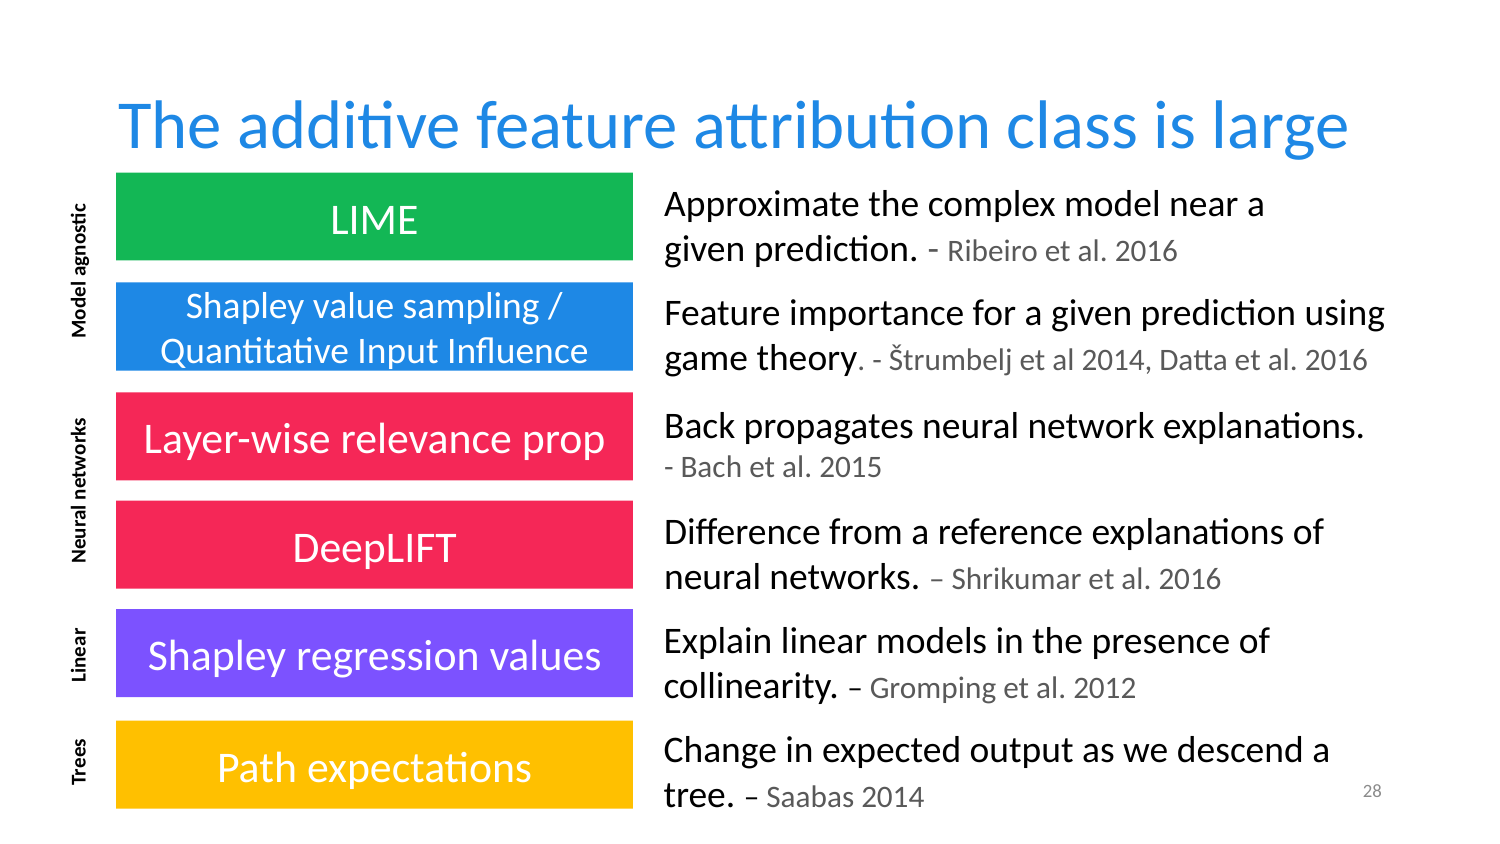

# The additive feature attribution class is large
Approximate the complex model near a given prediction. - Ribeiro et al. 2016
LIME
Model agnostic
Feature importance for a given prediction using game theory. - Štrumbelj et al 2014, Datta et al. 2016
Shapley value sampling /
Quantitative Input Influence
Layer-wise relevance prop
Back propagates neural network explanations. - Bach et al. 2015
Neural networks
Difference from a reference explanations of neural networks. – Shrikumar et al. 2016
DeepLIFT
Explain linear models in the presence of collinearity. – Gromping et al. 2012
Shapley regression values
Linear
Change in expected output as we descend a tree. – Saabas 2014
Path expectations
Trees
28